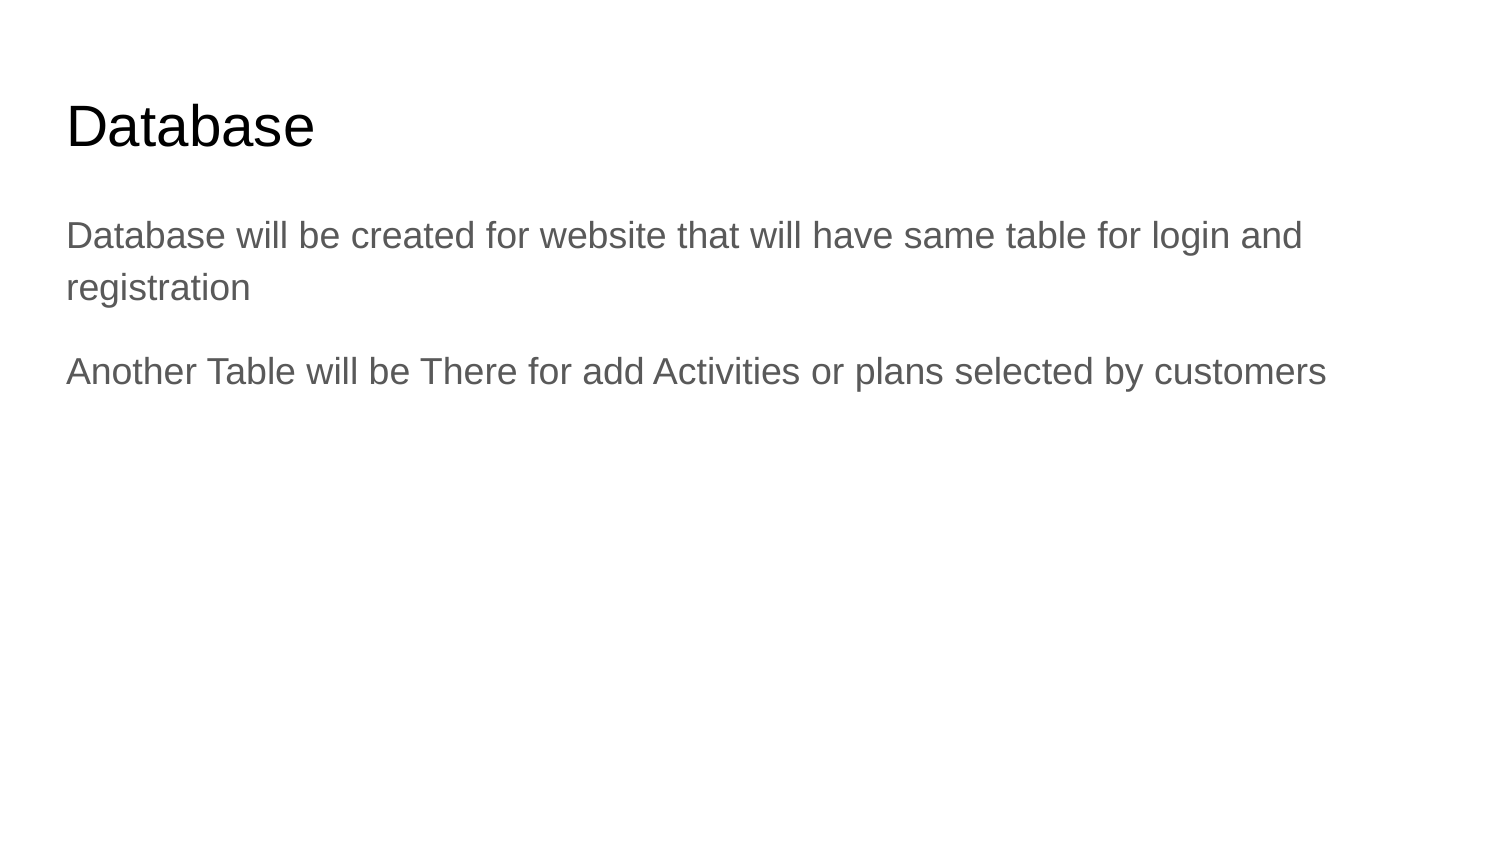

# Database

Database will be created for website that will have same table for login and registration
Another Table will be There for add Activities or plans selected by customers